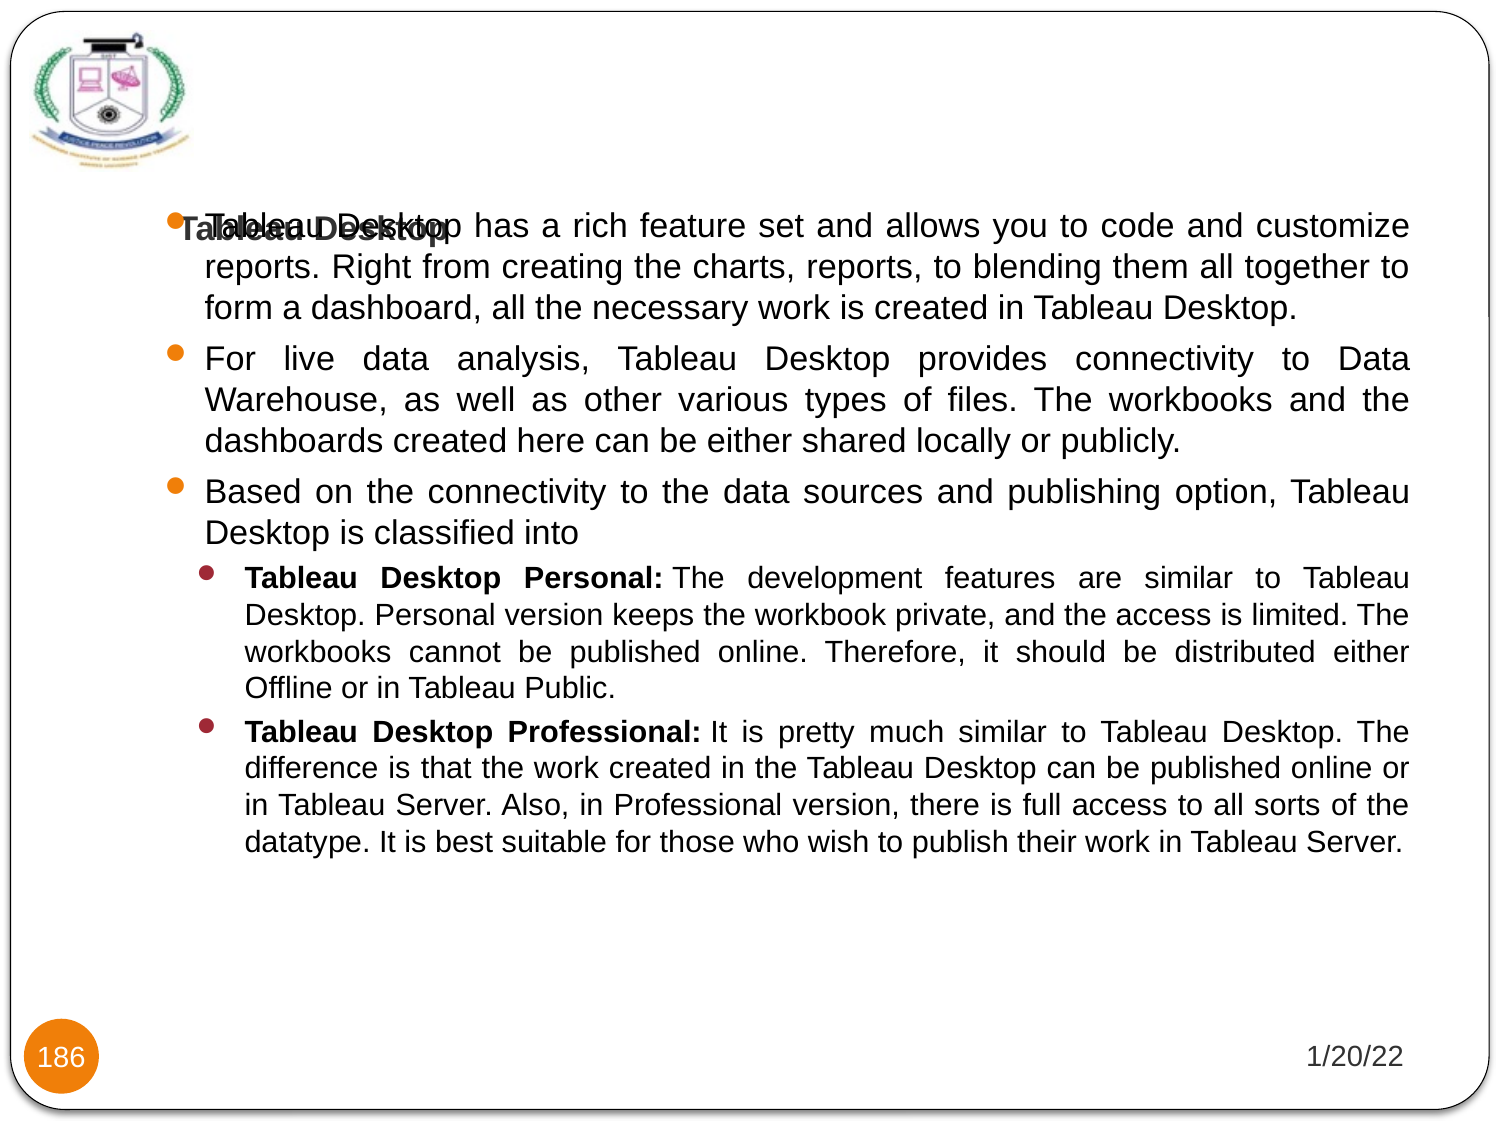

# Tableau Desktop
Tableau Desktop has a rich feature set and allows you to code and customize reports. Right from creating the charts, reports, to blending them all together to form a dashboard, all the necessary work is created in Tableau Desktop.
For live data analysis, Tableau Desktop provides connectivity to Data Warehouse, as well as other various types of files. The workbooks and the dashboards created here can be either shared locally or publicly.
Based on the connectivity to the data sources and publishing option, Tableau Desktop is classified into
Tableau Desktop Personal: The development features are similar to Tableau Desktop. Personal version keeps the workbook private, and the access is limited. The workbooks cannot be published online. Therefore, it should be distributed either Offline or in Tableau Public.
Tableau Desktop Professional: It is pretty much similar to Tableau Desktop. The difference is that the work created in the Tableau Desktop can be published online or in Tableau Server. Also, in Professional version, there is full access to all sorts of the datatype. It is best suitable for those who wish to publish their work in Tableau Server.

1/20/22
186